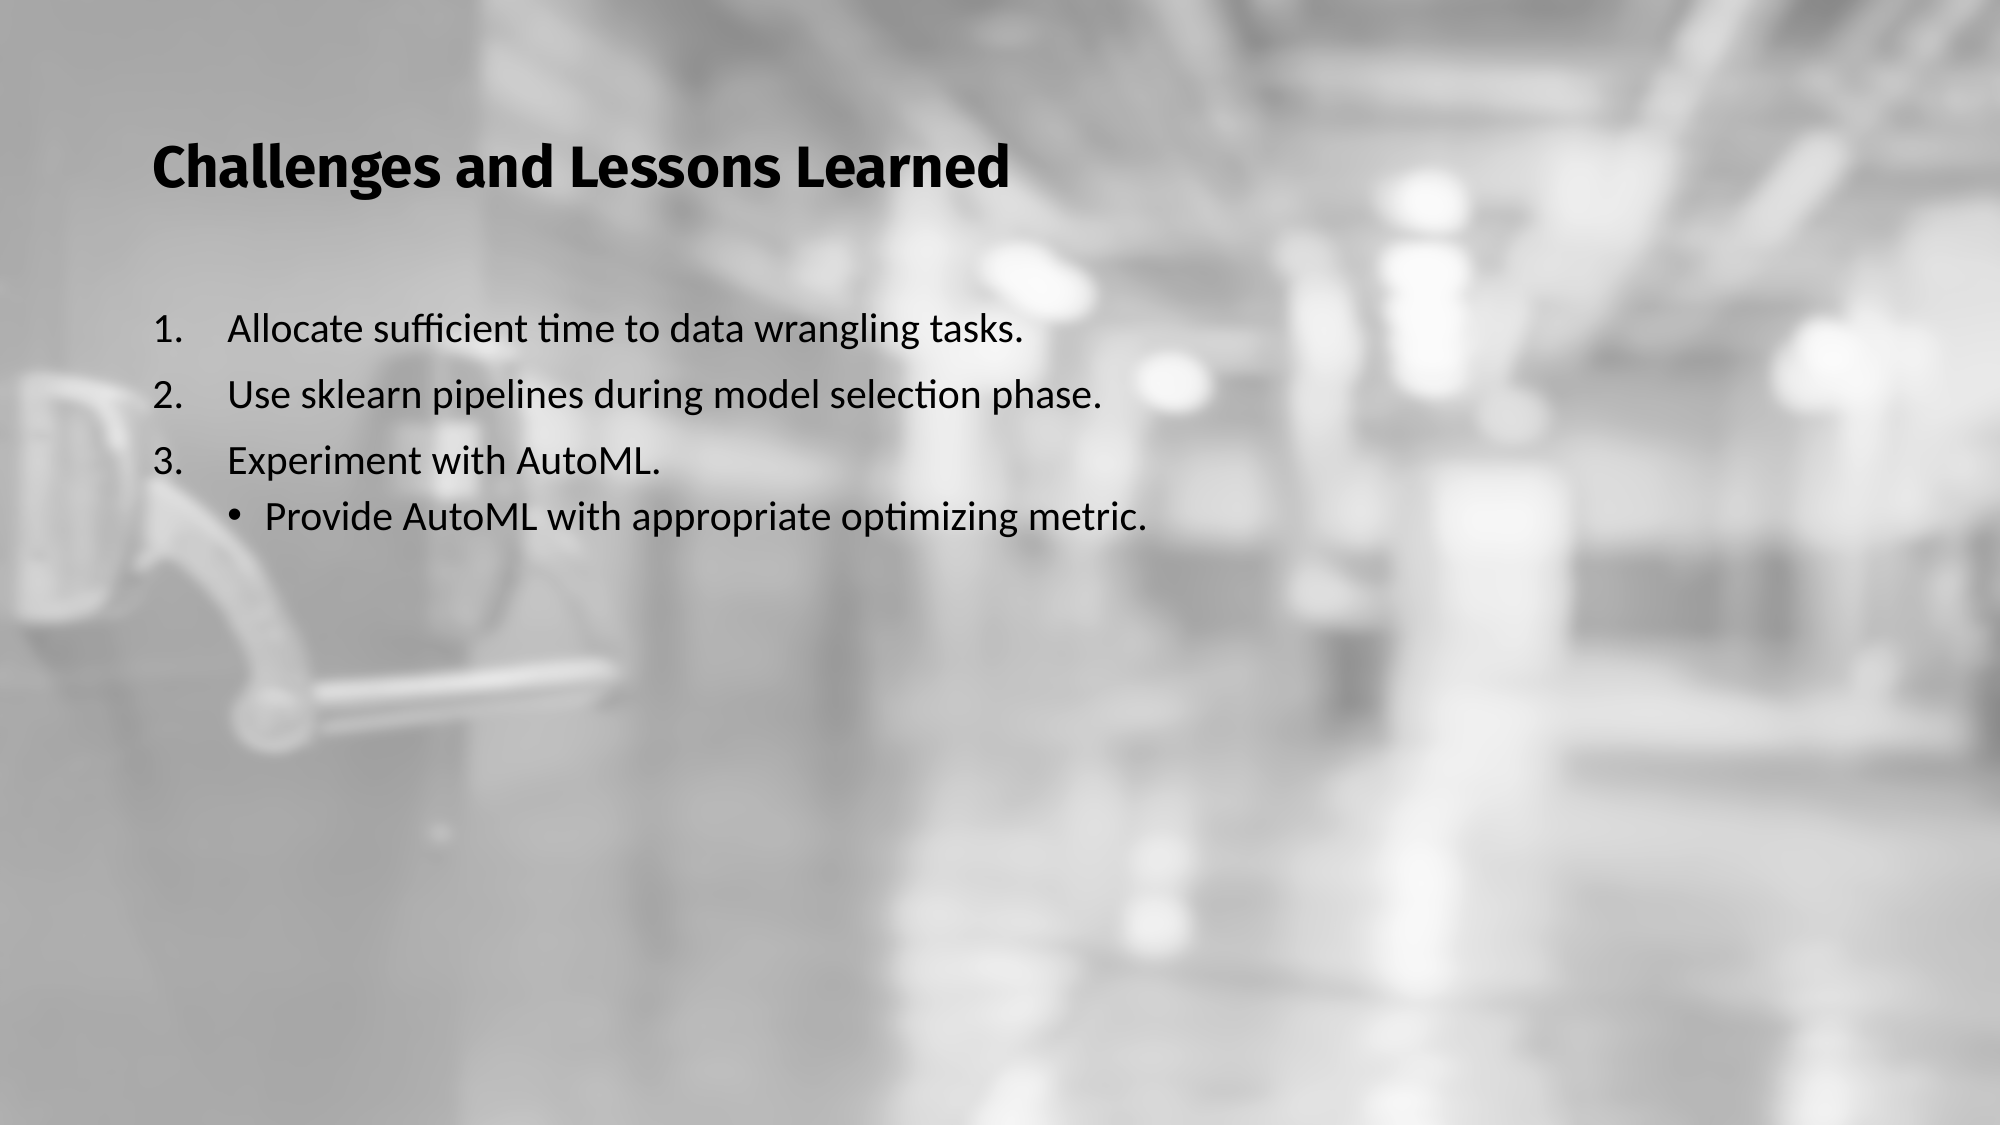

# Challenges and Lessons Learned
Allocate sufficient time to data wrangling tasks.
Use sklearn pipelines during model selection phase.
Experiment with AutoML.
Provide AutoML with appropriate optimizing metric.